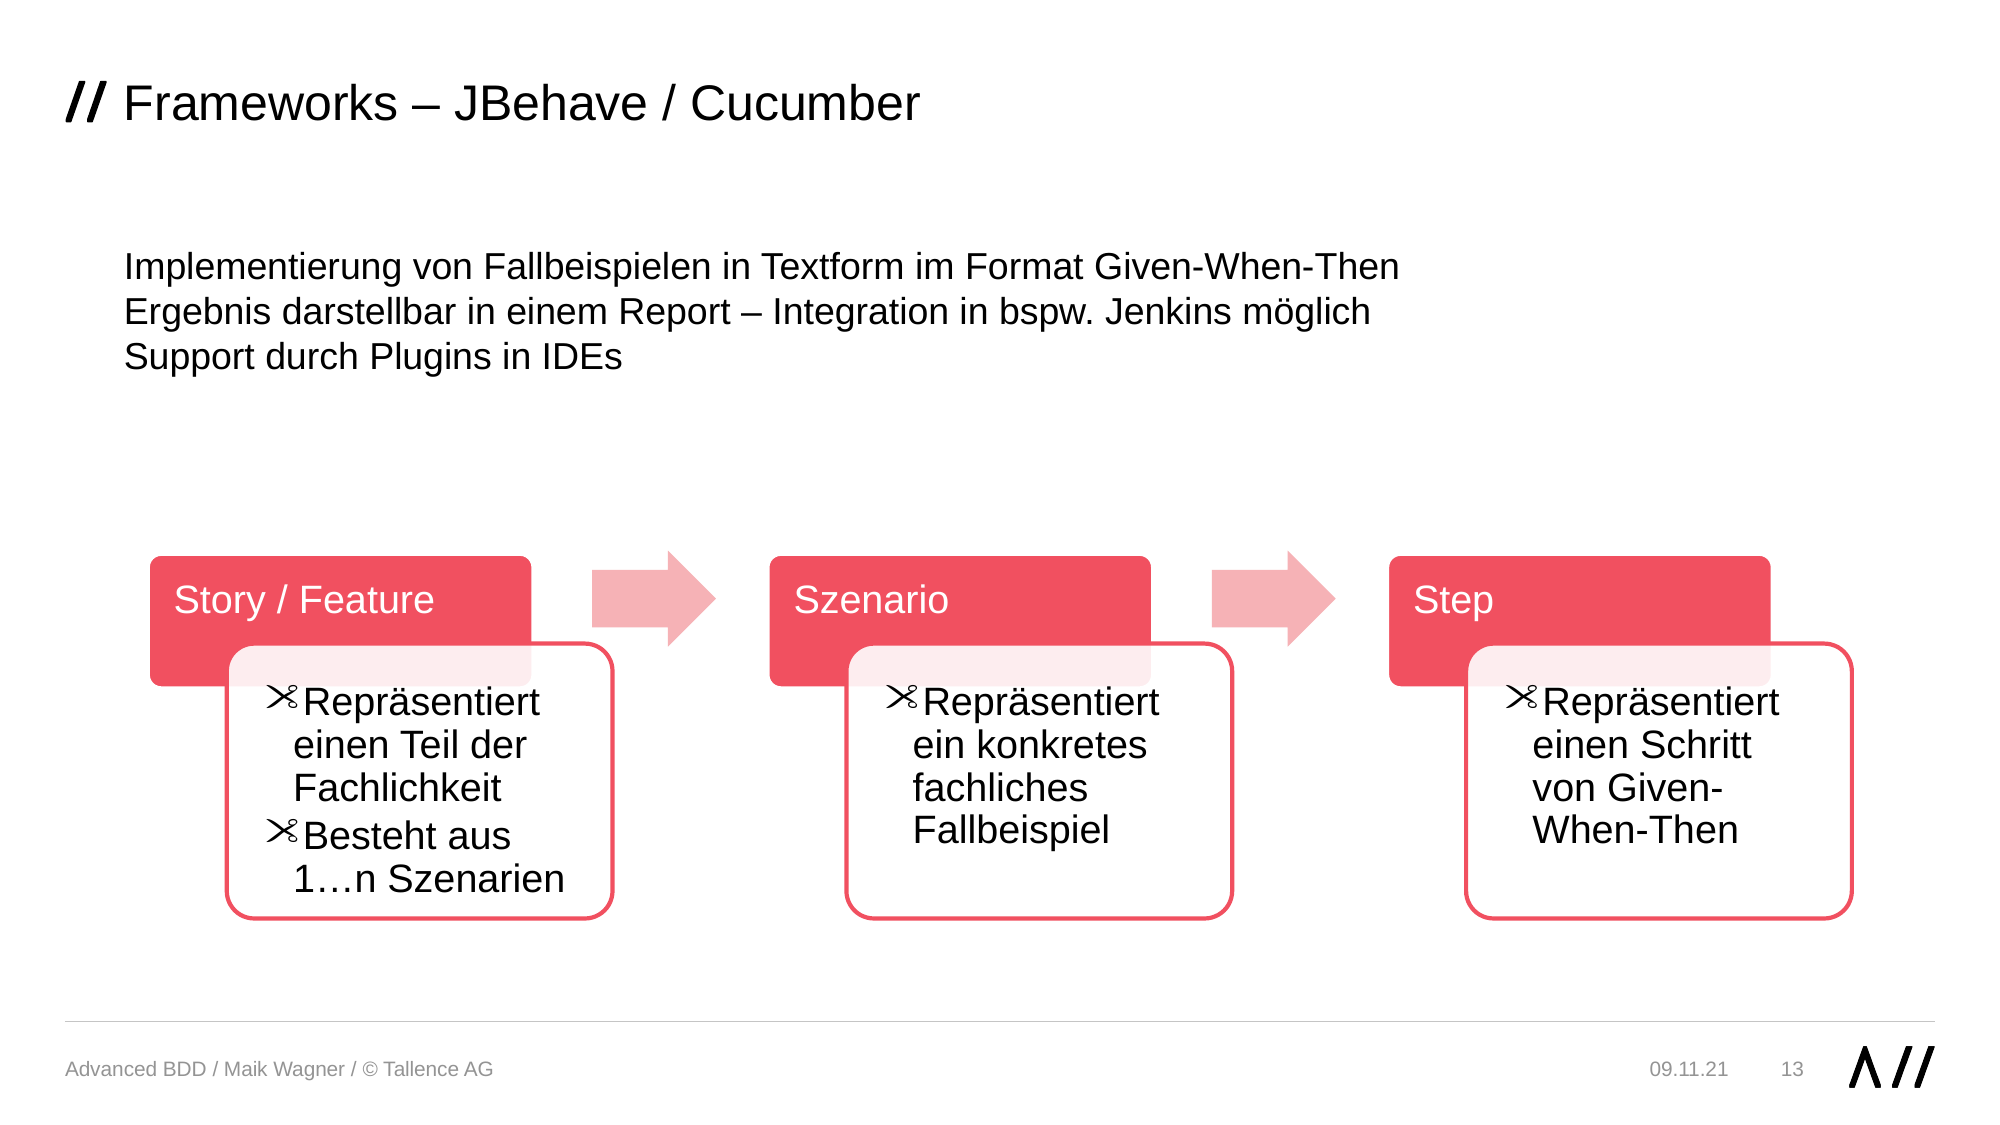

# Frameworks – JBehave / Cucumber
Implementierung von Fallbeispielen in Textform im Format Given-When-Then
Ergebnis darstellbar in einem Report – Integration in bspw. Jenkins möglich
Support durch Plugins in IDEs

Story / Feature
Repräsentiert einen Teil der Fachlichkeit
Besteht aus 1…n Szenarien

Szenario
Repräsentiert ein konkretes fachliches Fallbeispiel

Step
Repräsentiert einen Schritt von Given-When-Then
Advanced BDD / Maik Wagner / © Tallence AG
13
09.11.21